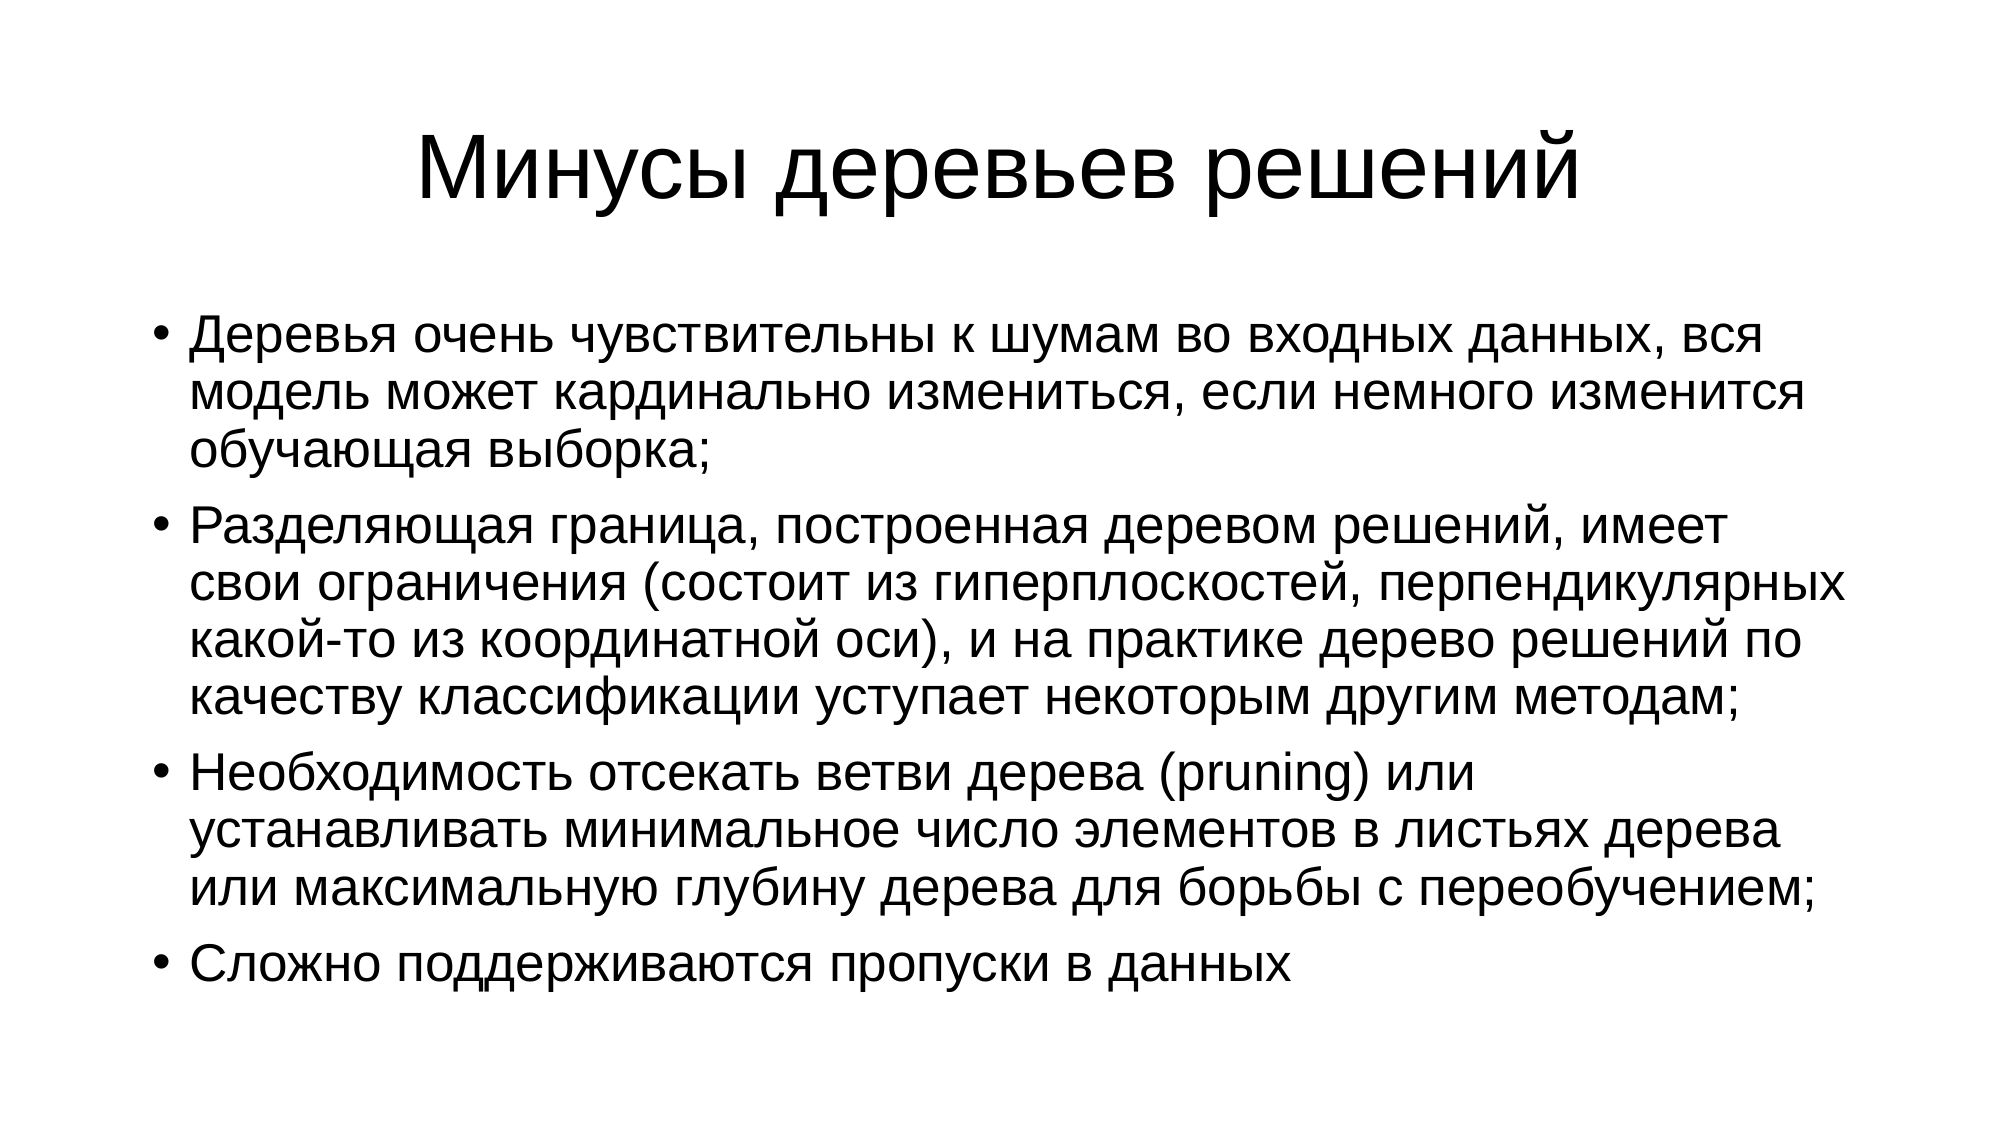

# Минусы деревьев решений
Деревья очень чувствительны к шумам во входных данных, вся модель может кардинально измениться, если немного изменится обучающая выборка;
Разделяющая граница, построенная деревом решений, имеет свои ограничения (состоит из гиперплоскостей, перпендикулярных какой-то из координатной оси), и на практике дерево решений по качеству классификации уступает некоторым другим методам;
Необходимость отсекать ветви дерева (pruning) или устанавливать минимальное число элементов в листьях дерева или максимальную глубину дерева для борьбы с переобучением;
Сложно поддерживаются пропуски в данных